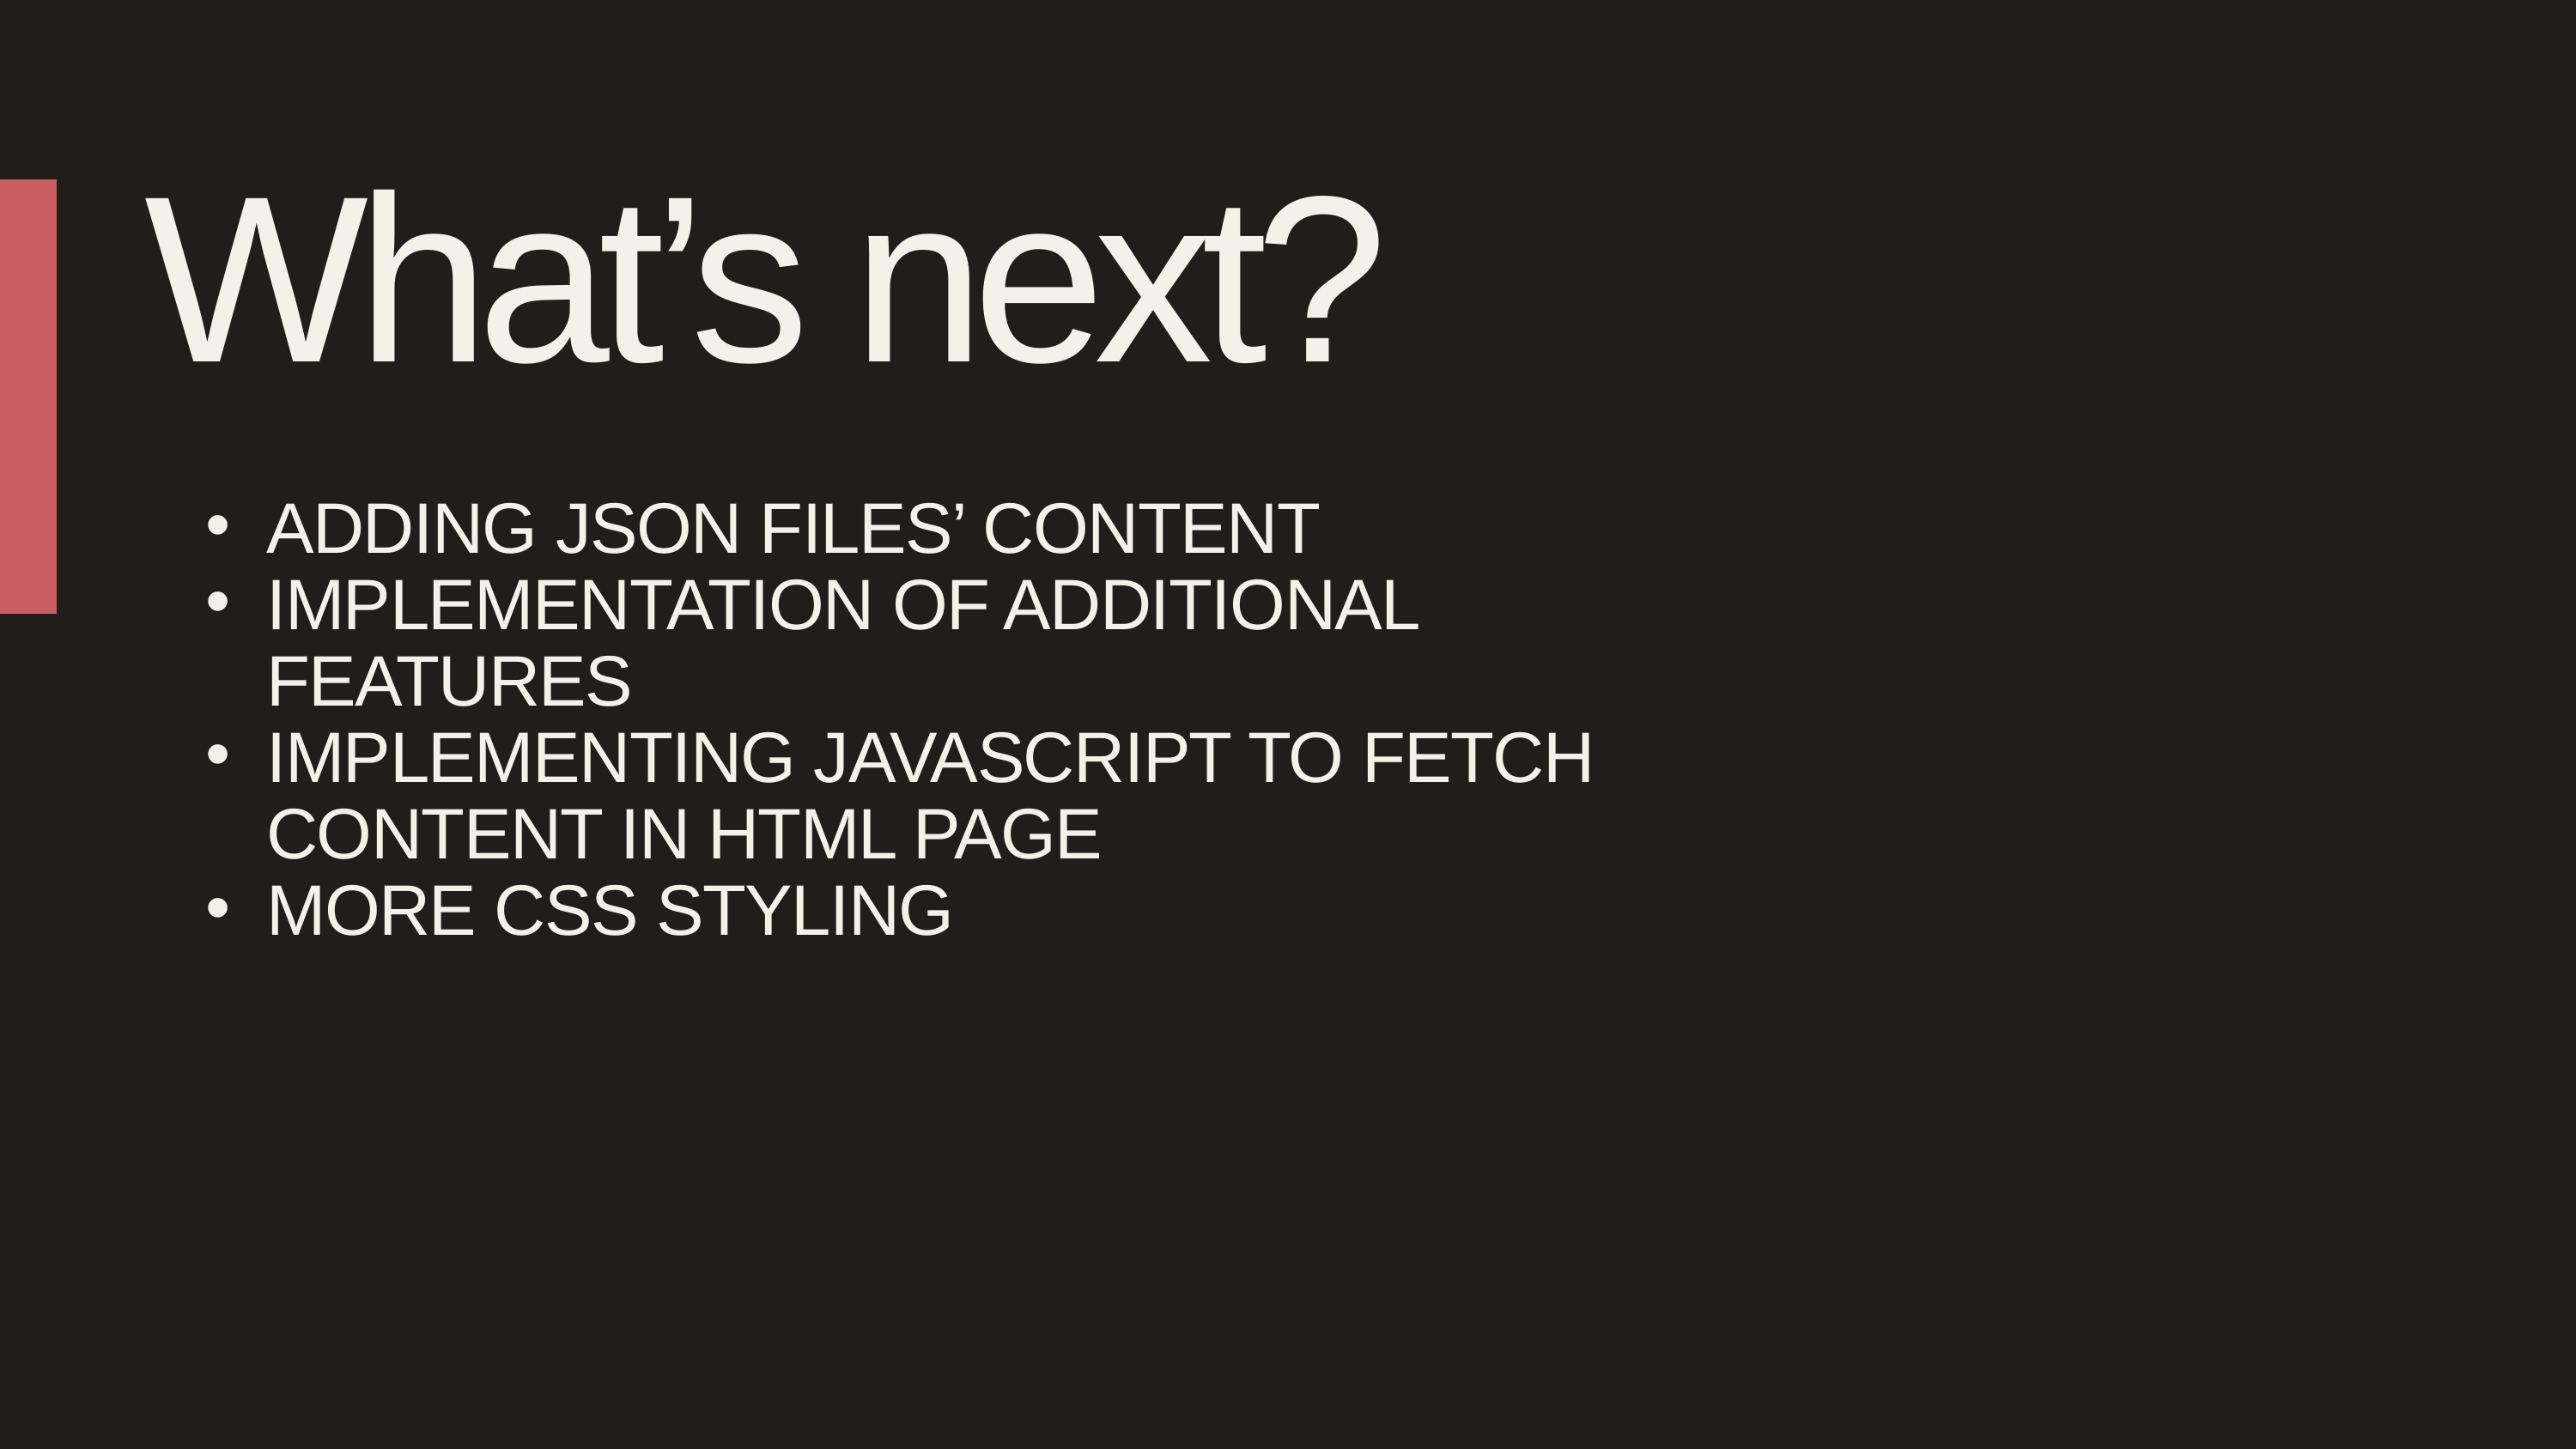

What’s next?
ADDING JSON FILES’ CONTENT
IMPLEMENTATION OF ADDITIONAL FEATURES
IMPLEMENTING JAVASCRIPT TO FETCH CONTENT IN HTML PAGE
MORE CSS STYLING